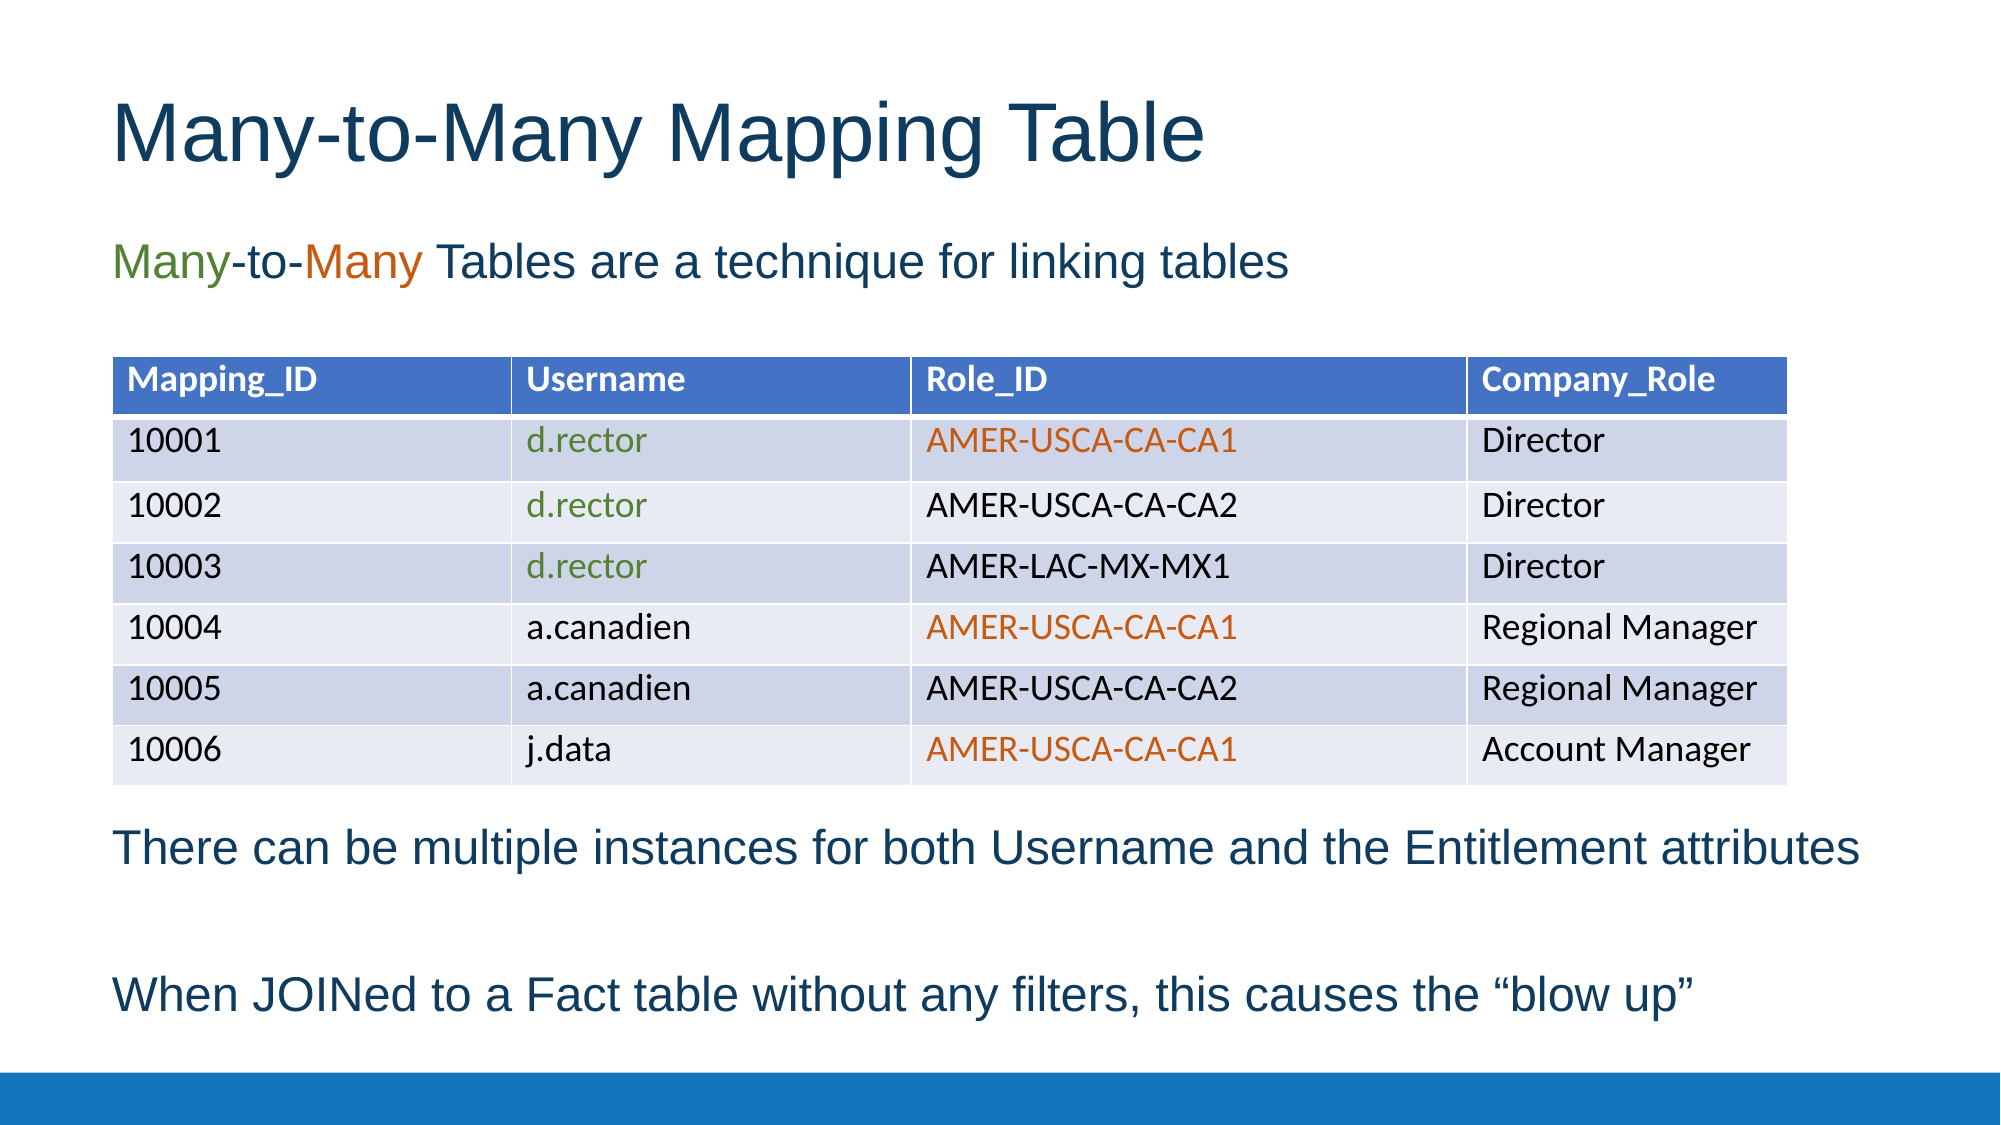

Many-to-Many Mapping Table
Many-to-Many Tables are a technique for linking tables

There can be multiple instances for both Username and the Entitlement attributes

When JOINed to a Fact table without any filters, this causes the “blow up”
| Mapping\_ID | Username | Role\_ID | Company\_Role |
| --- | --- | --- | --- |
| 10001 | d.rector | AMER-USCA-CA-CA1 | Director |
| 10002 | d.rector | AMER-USCA-CA-CA2 | Director |
| 10003 | d.rector | AMER-LAC-MX-MX1 | Director |
| 10004 | a.canadien | AMER-USCA-CA-CA1 | Regional Manager |
| 10005 | a.canadien | AMER-USCA-CA-CA2 | Regional Manager |
| 10006 | j.data | AMER-USCA-CA-CA1 | Account Manager |